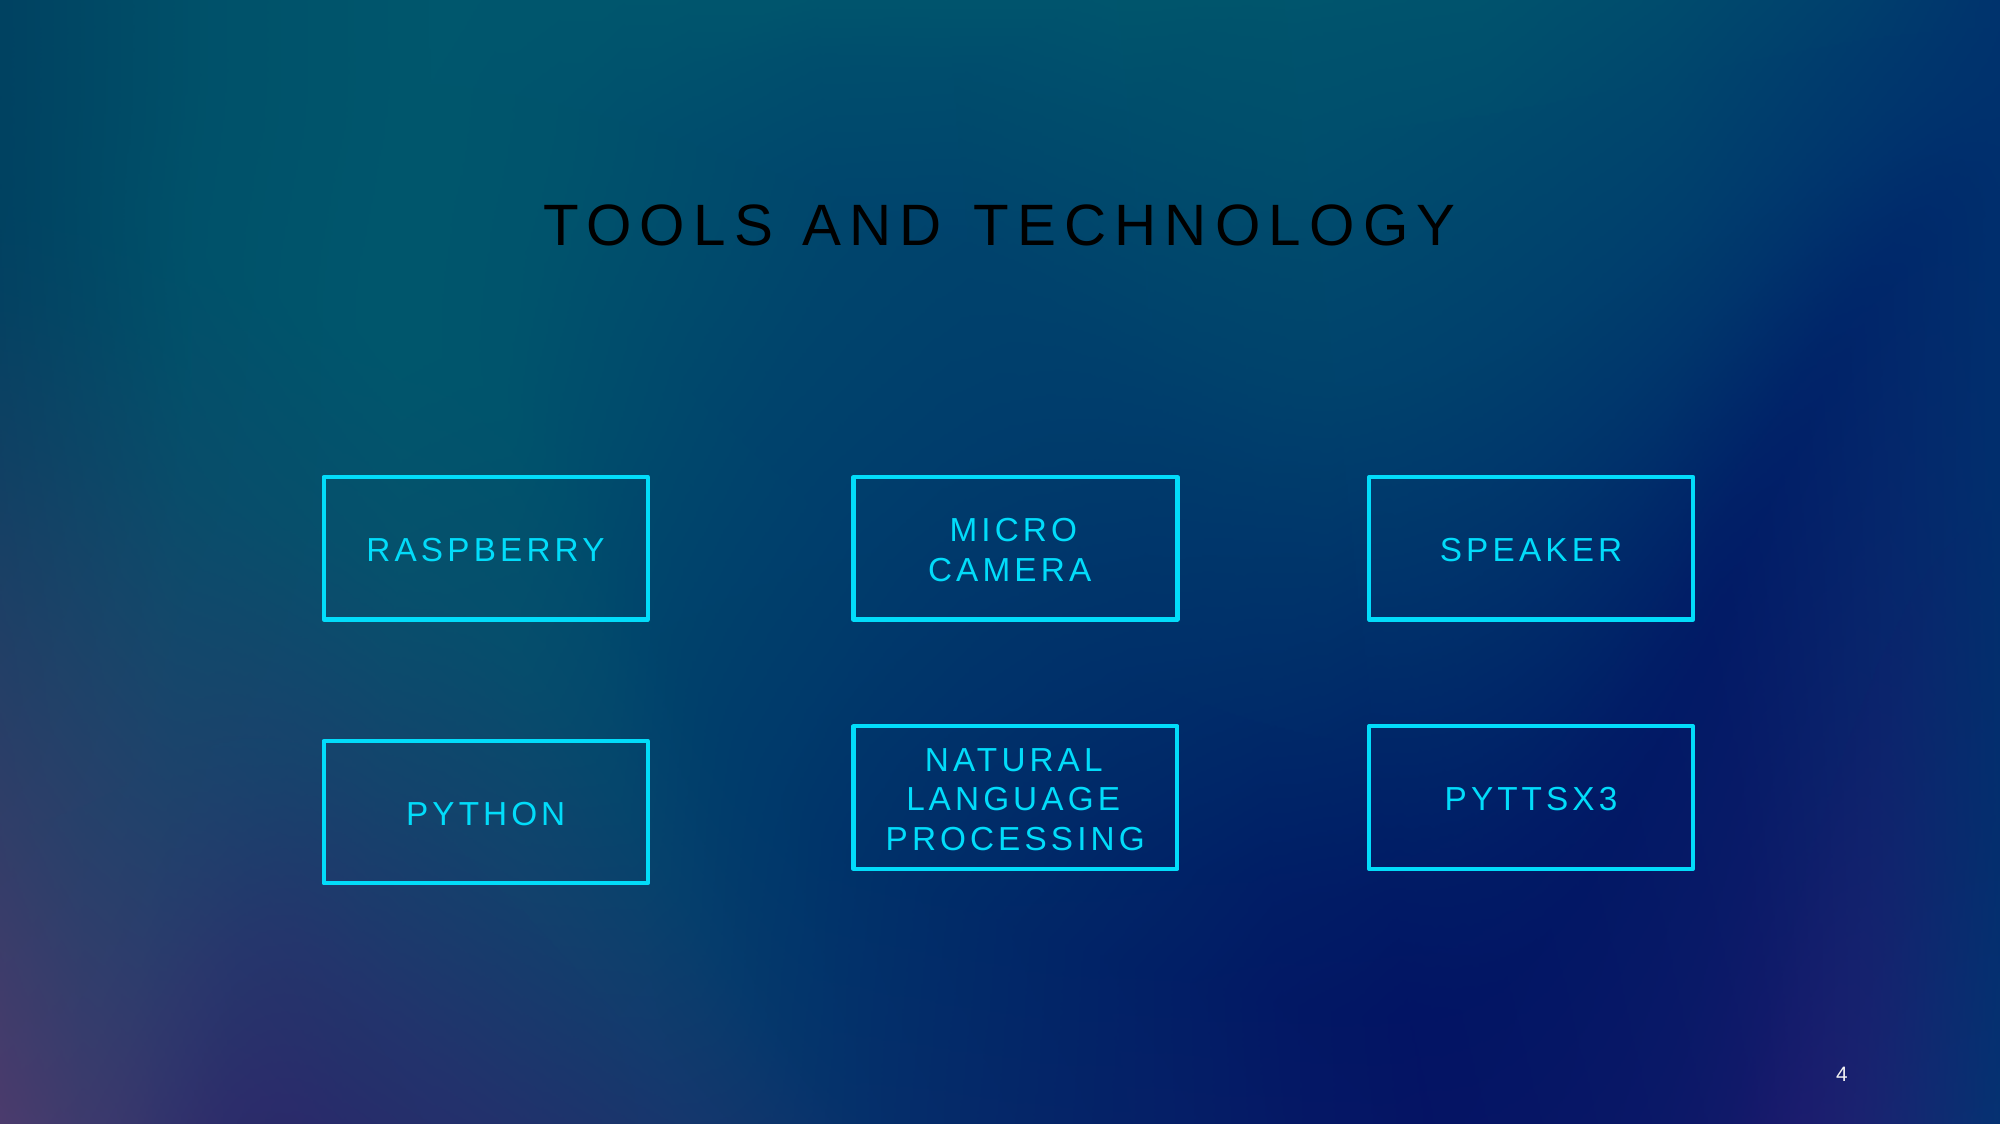

# Tools and technology
Raspberry
Micro camera
Speaker
natural language processing
pyttsx3
Python

4